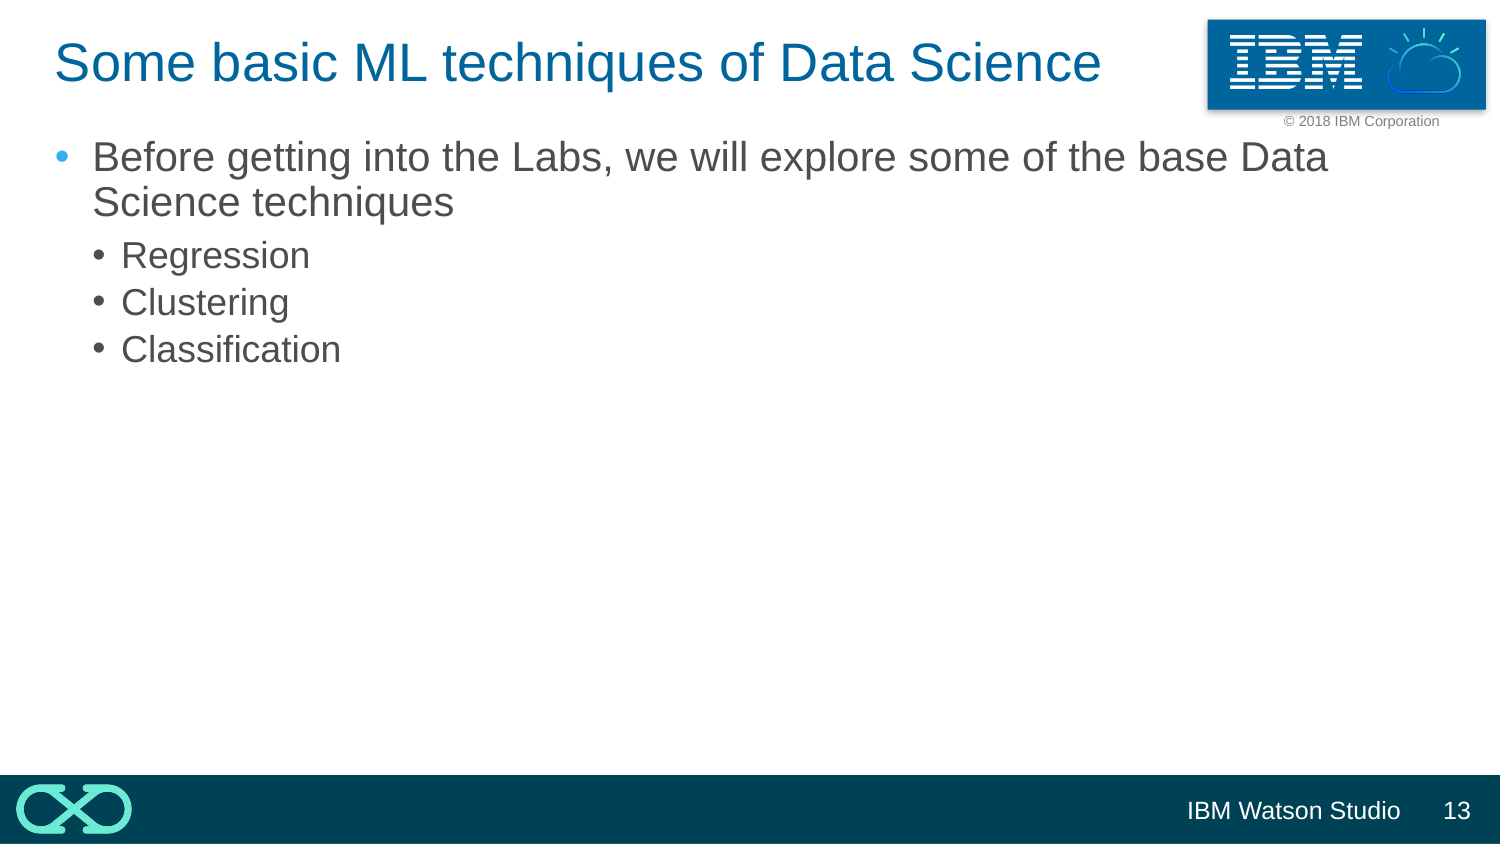

# Some basic ML techniques of Data Science
Before getting into the Labs, we will explore some of the base Data Science techniques
Regression
Clustering
Classification